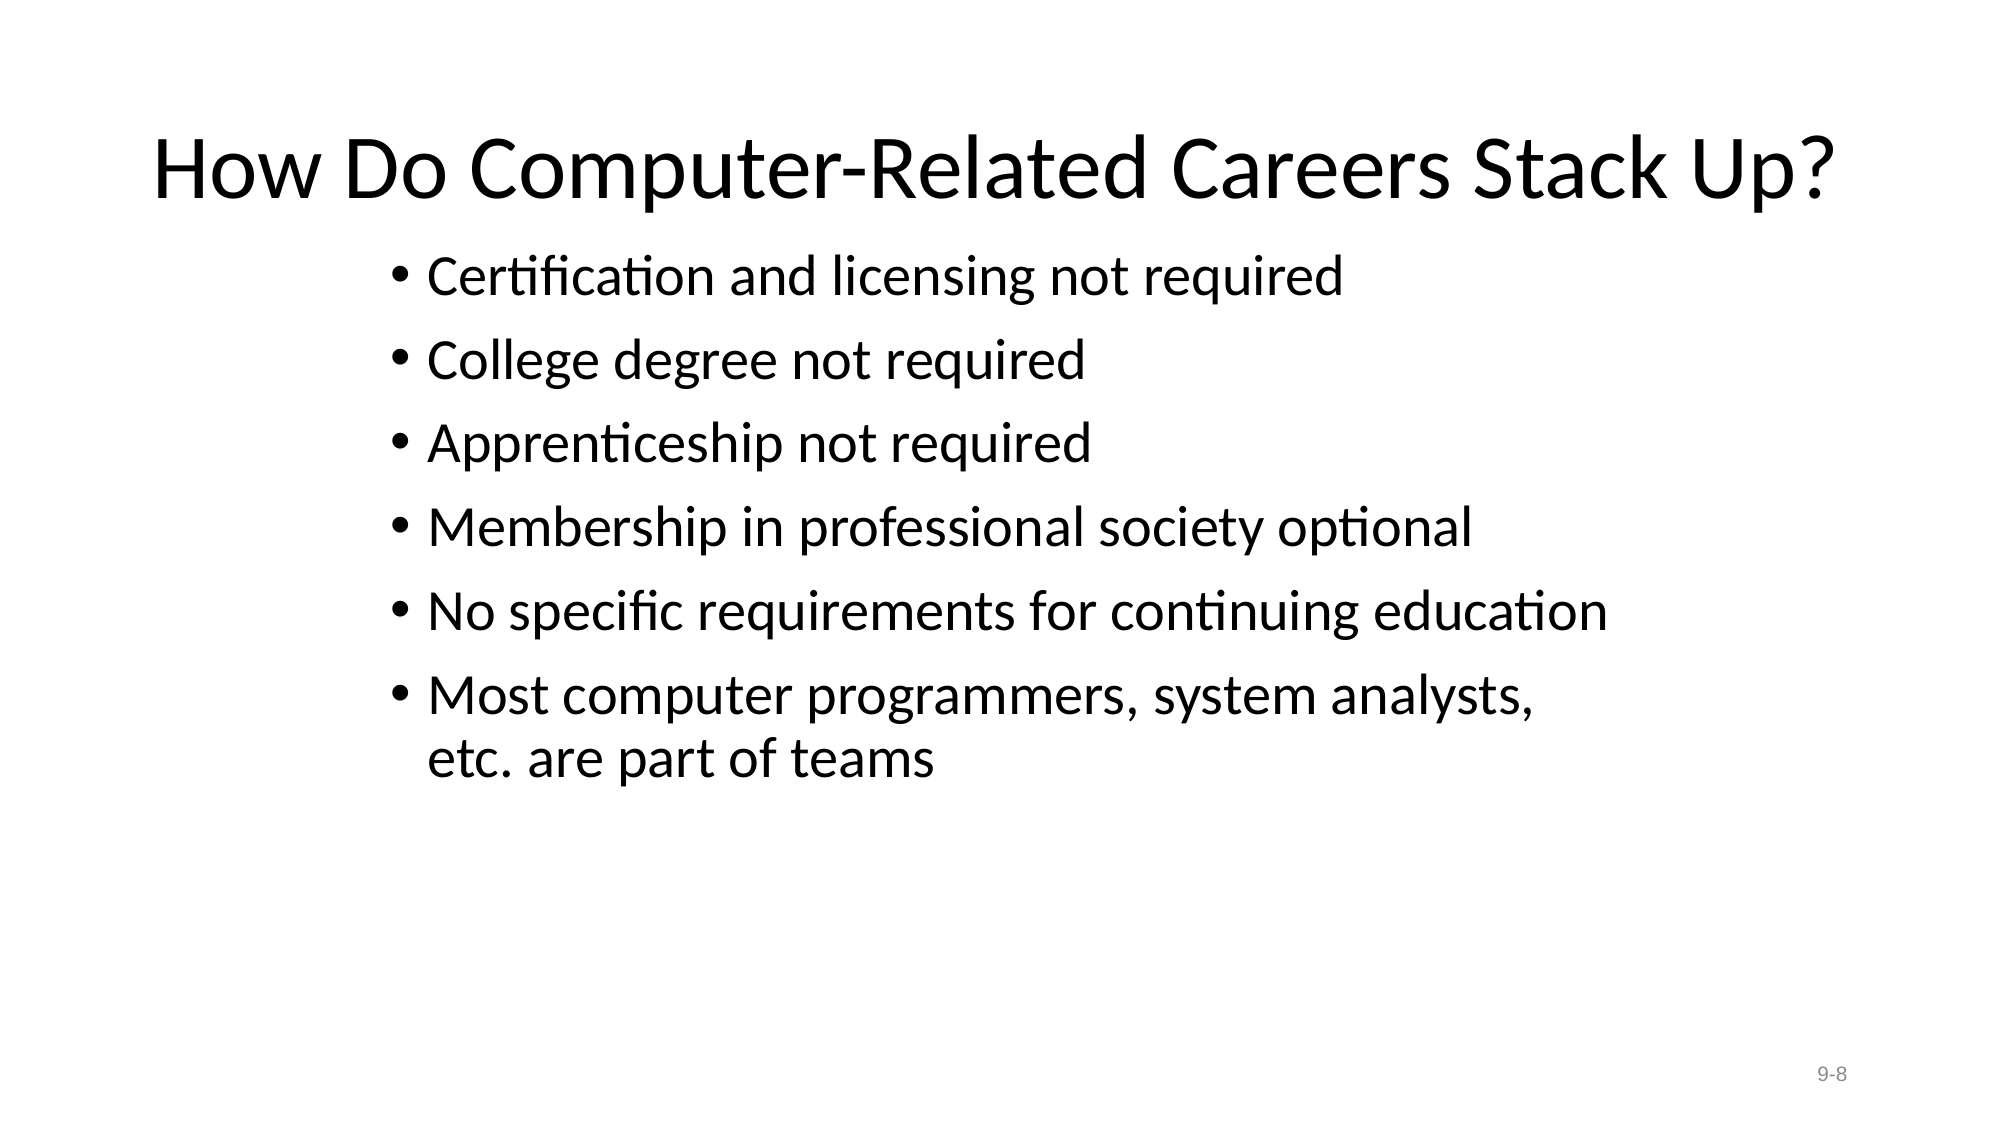

# How Do Computer-Related Careers Stack Up?
Certification and licensing not required
College degree not required
Apprenticeship not required
Membership in professional society optional
No specific requirements for continuing education
Most computer programmers, system analysts, etc. are part of teams
9-8